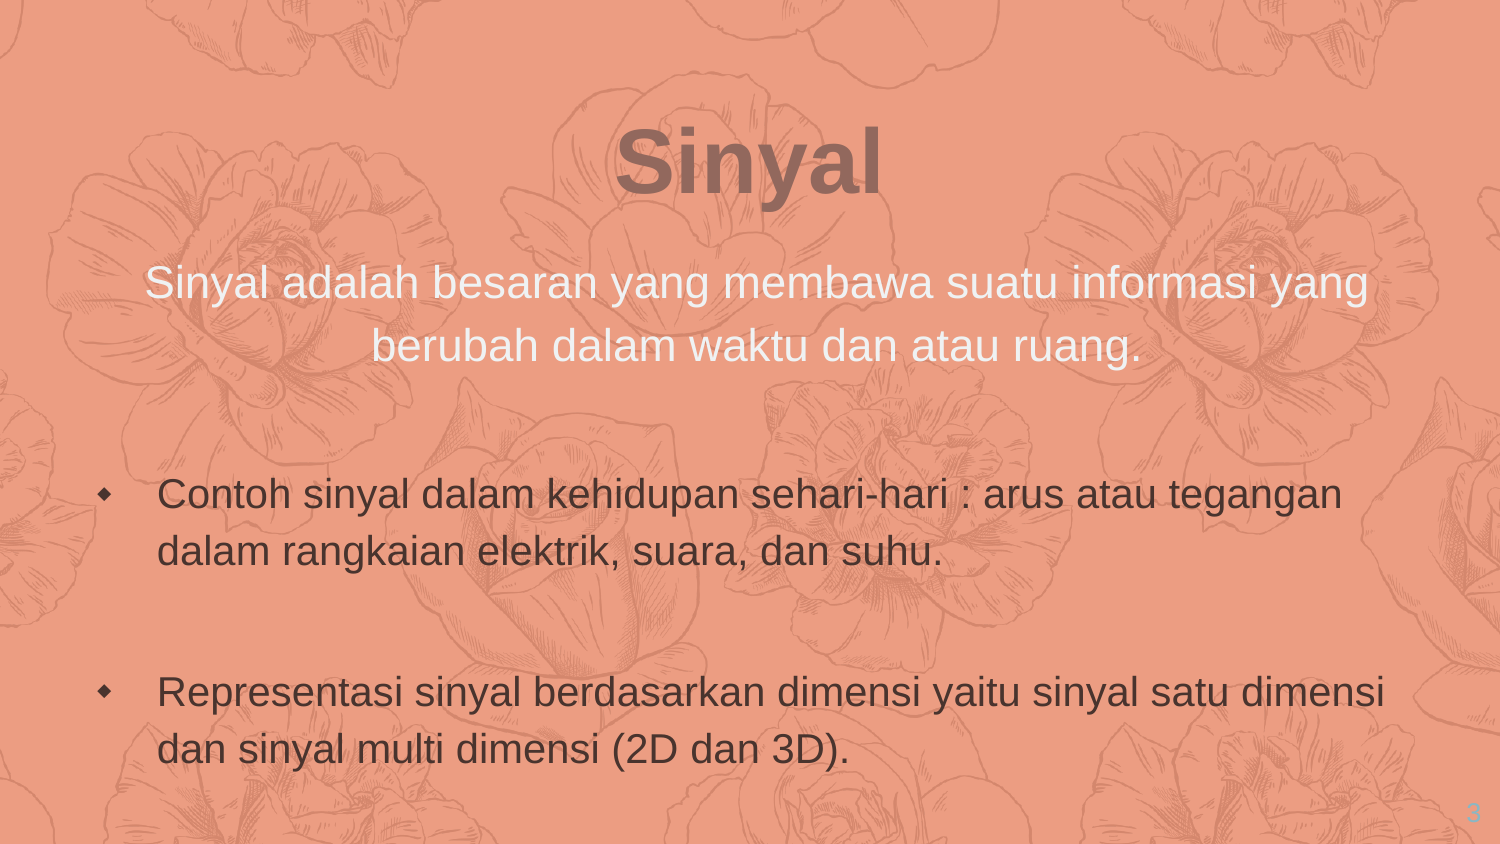

Sinyal
Sinyal adalah besaran yang membawa suatu informasi yang berubah dalam waktu dan atau ruang.

Contoh sinyal dalam kehidupan sehari-hari : arus atau tegangan dalam rangkaian elektrik, suara, dan suhu.

Representasi sinyal berdasarkan dimensi yaitu sinyal satu dimensi dan sinyal multi dimensi (2D dan 3D).
3